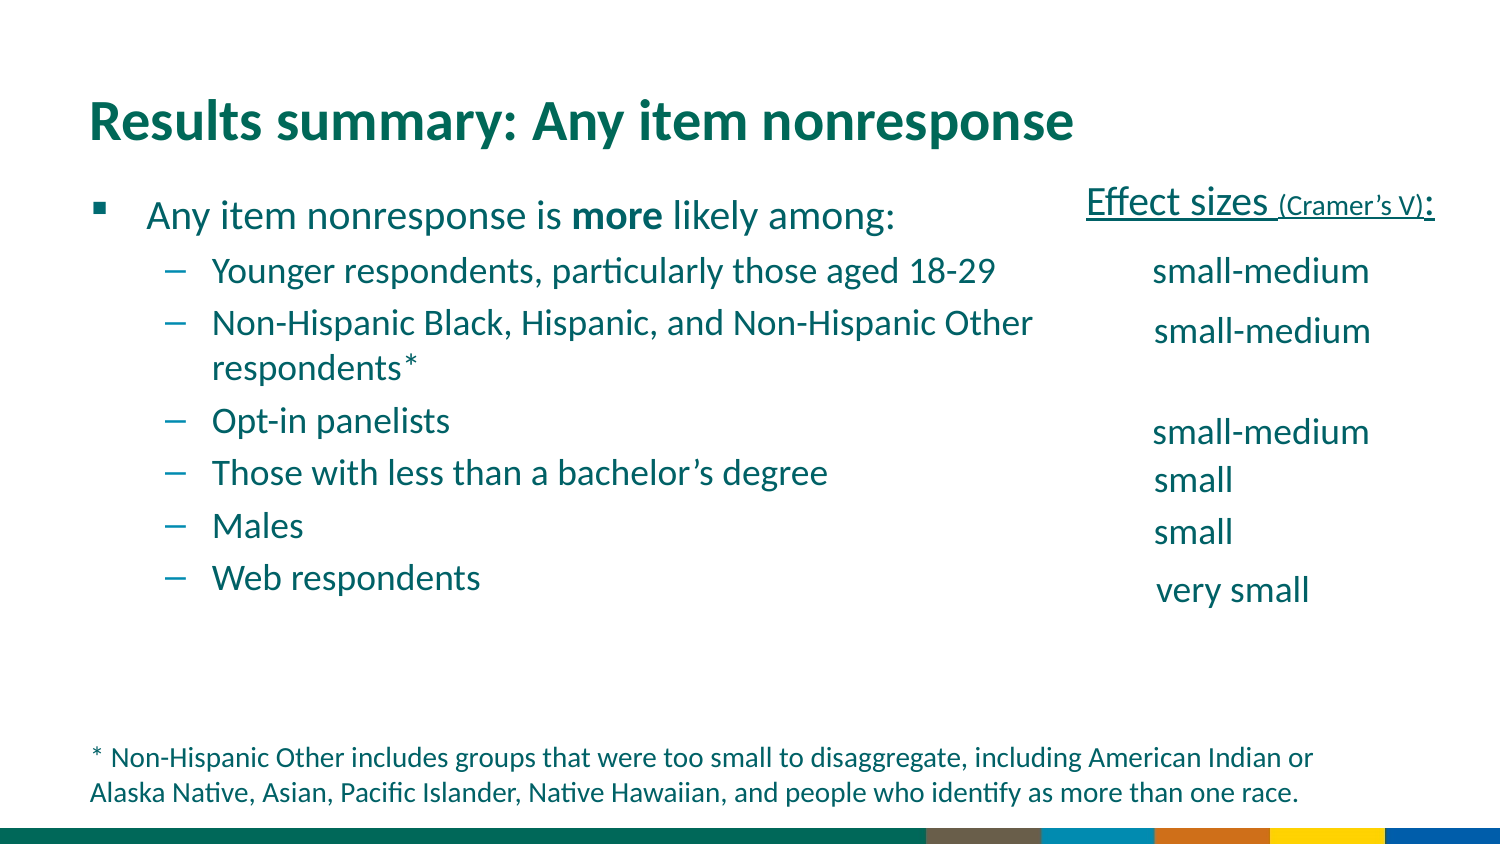

# Results summary: Any item nonresponse
Effect sizes (Cramer’s V):
Any item nonresponse is more likely among:
Younger respondents, particularly those aged 18-29
Non-Hispanic Black, Hispanic, and Non-Hispanic Other respondents*
Opt-in panelists
Those with less than a bachelor’s degree
Males
Web respondents
small-medium
small-medium
small-medium
small
small
very small
* Non-Hispanic Other includes groups that were too small to disaggregate, including American Indian or Alaska Native, Asian, Pacific Islander, Native Hawaiian, and people who identify as more than one race.